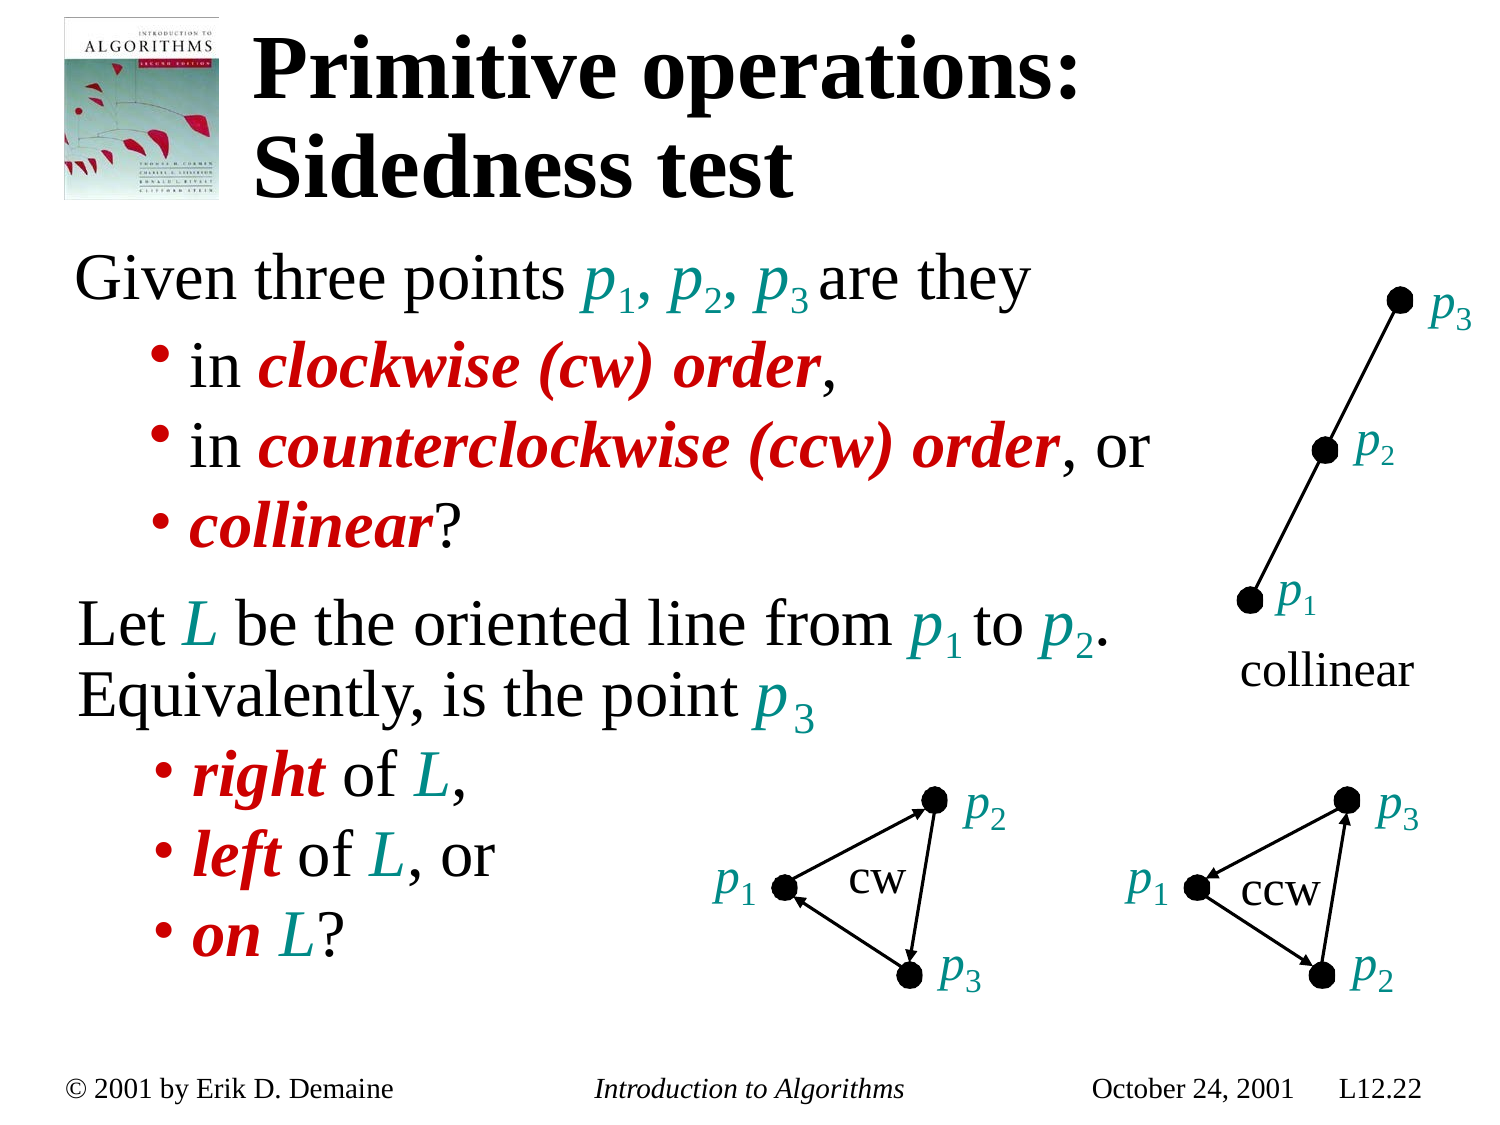

# Primitive operations:  Sidedness test

Given three points p1, p2, p3 are they
in clockwise (cw) order,
in counterclockwise (ccw) order, or
collinear?
Let L be the oriented line from p1 to p2.
p

3

p2
p1
collinear
Equivalently, is the point p
right of L,
3
p
p

2
3
left of L, or
on L?
p
cw
p
1	ccw
1
p
p
3
2
© 2001 by Erik D. Demaine
Introduction to Algorithms
October 24, 2001
L12.22